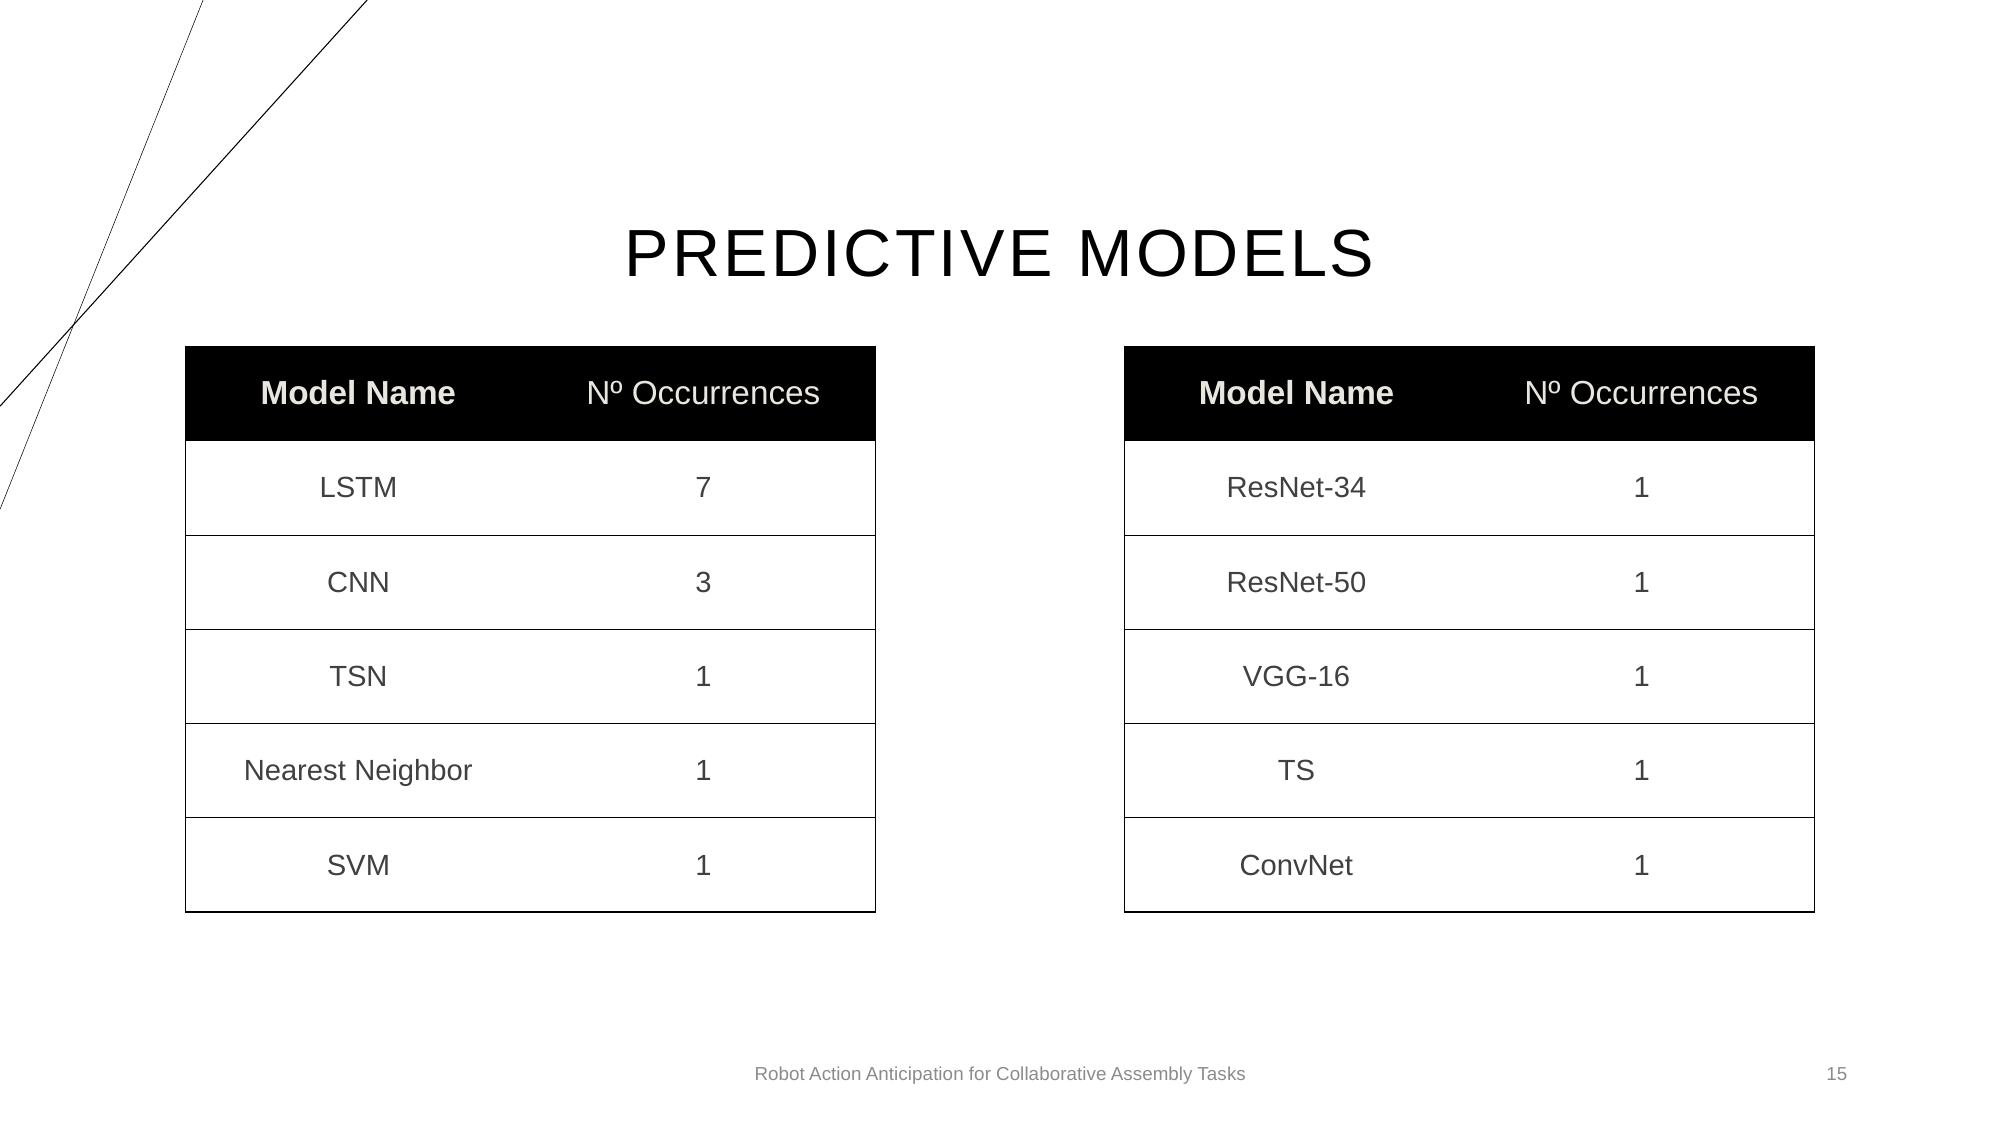

# Predictive Models
| Model Name | Nº Occurrences |
| --- | --- |
| LSTM | 7 |
| CNN | 3 |
| TSN | 1 |
| Nearest Neighbor | 1 |
| SVM | 1 |
| Model Name | Nº Occurrences |
| --- | --- |
| ResNet-34 | 1 |
| ResNet-50 | 1 |
| VGG-16 | 1 |
| TS | 1 |
| ConvNet | 1 |
Robot Action Anticipation for Collaborative Assembly Tasks
15